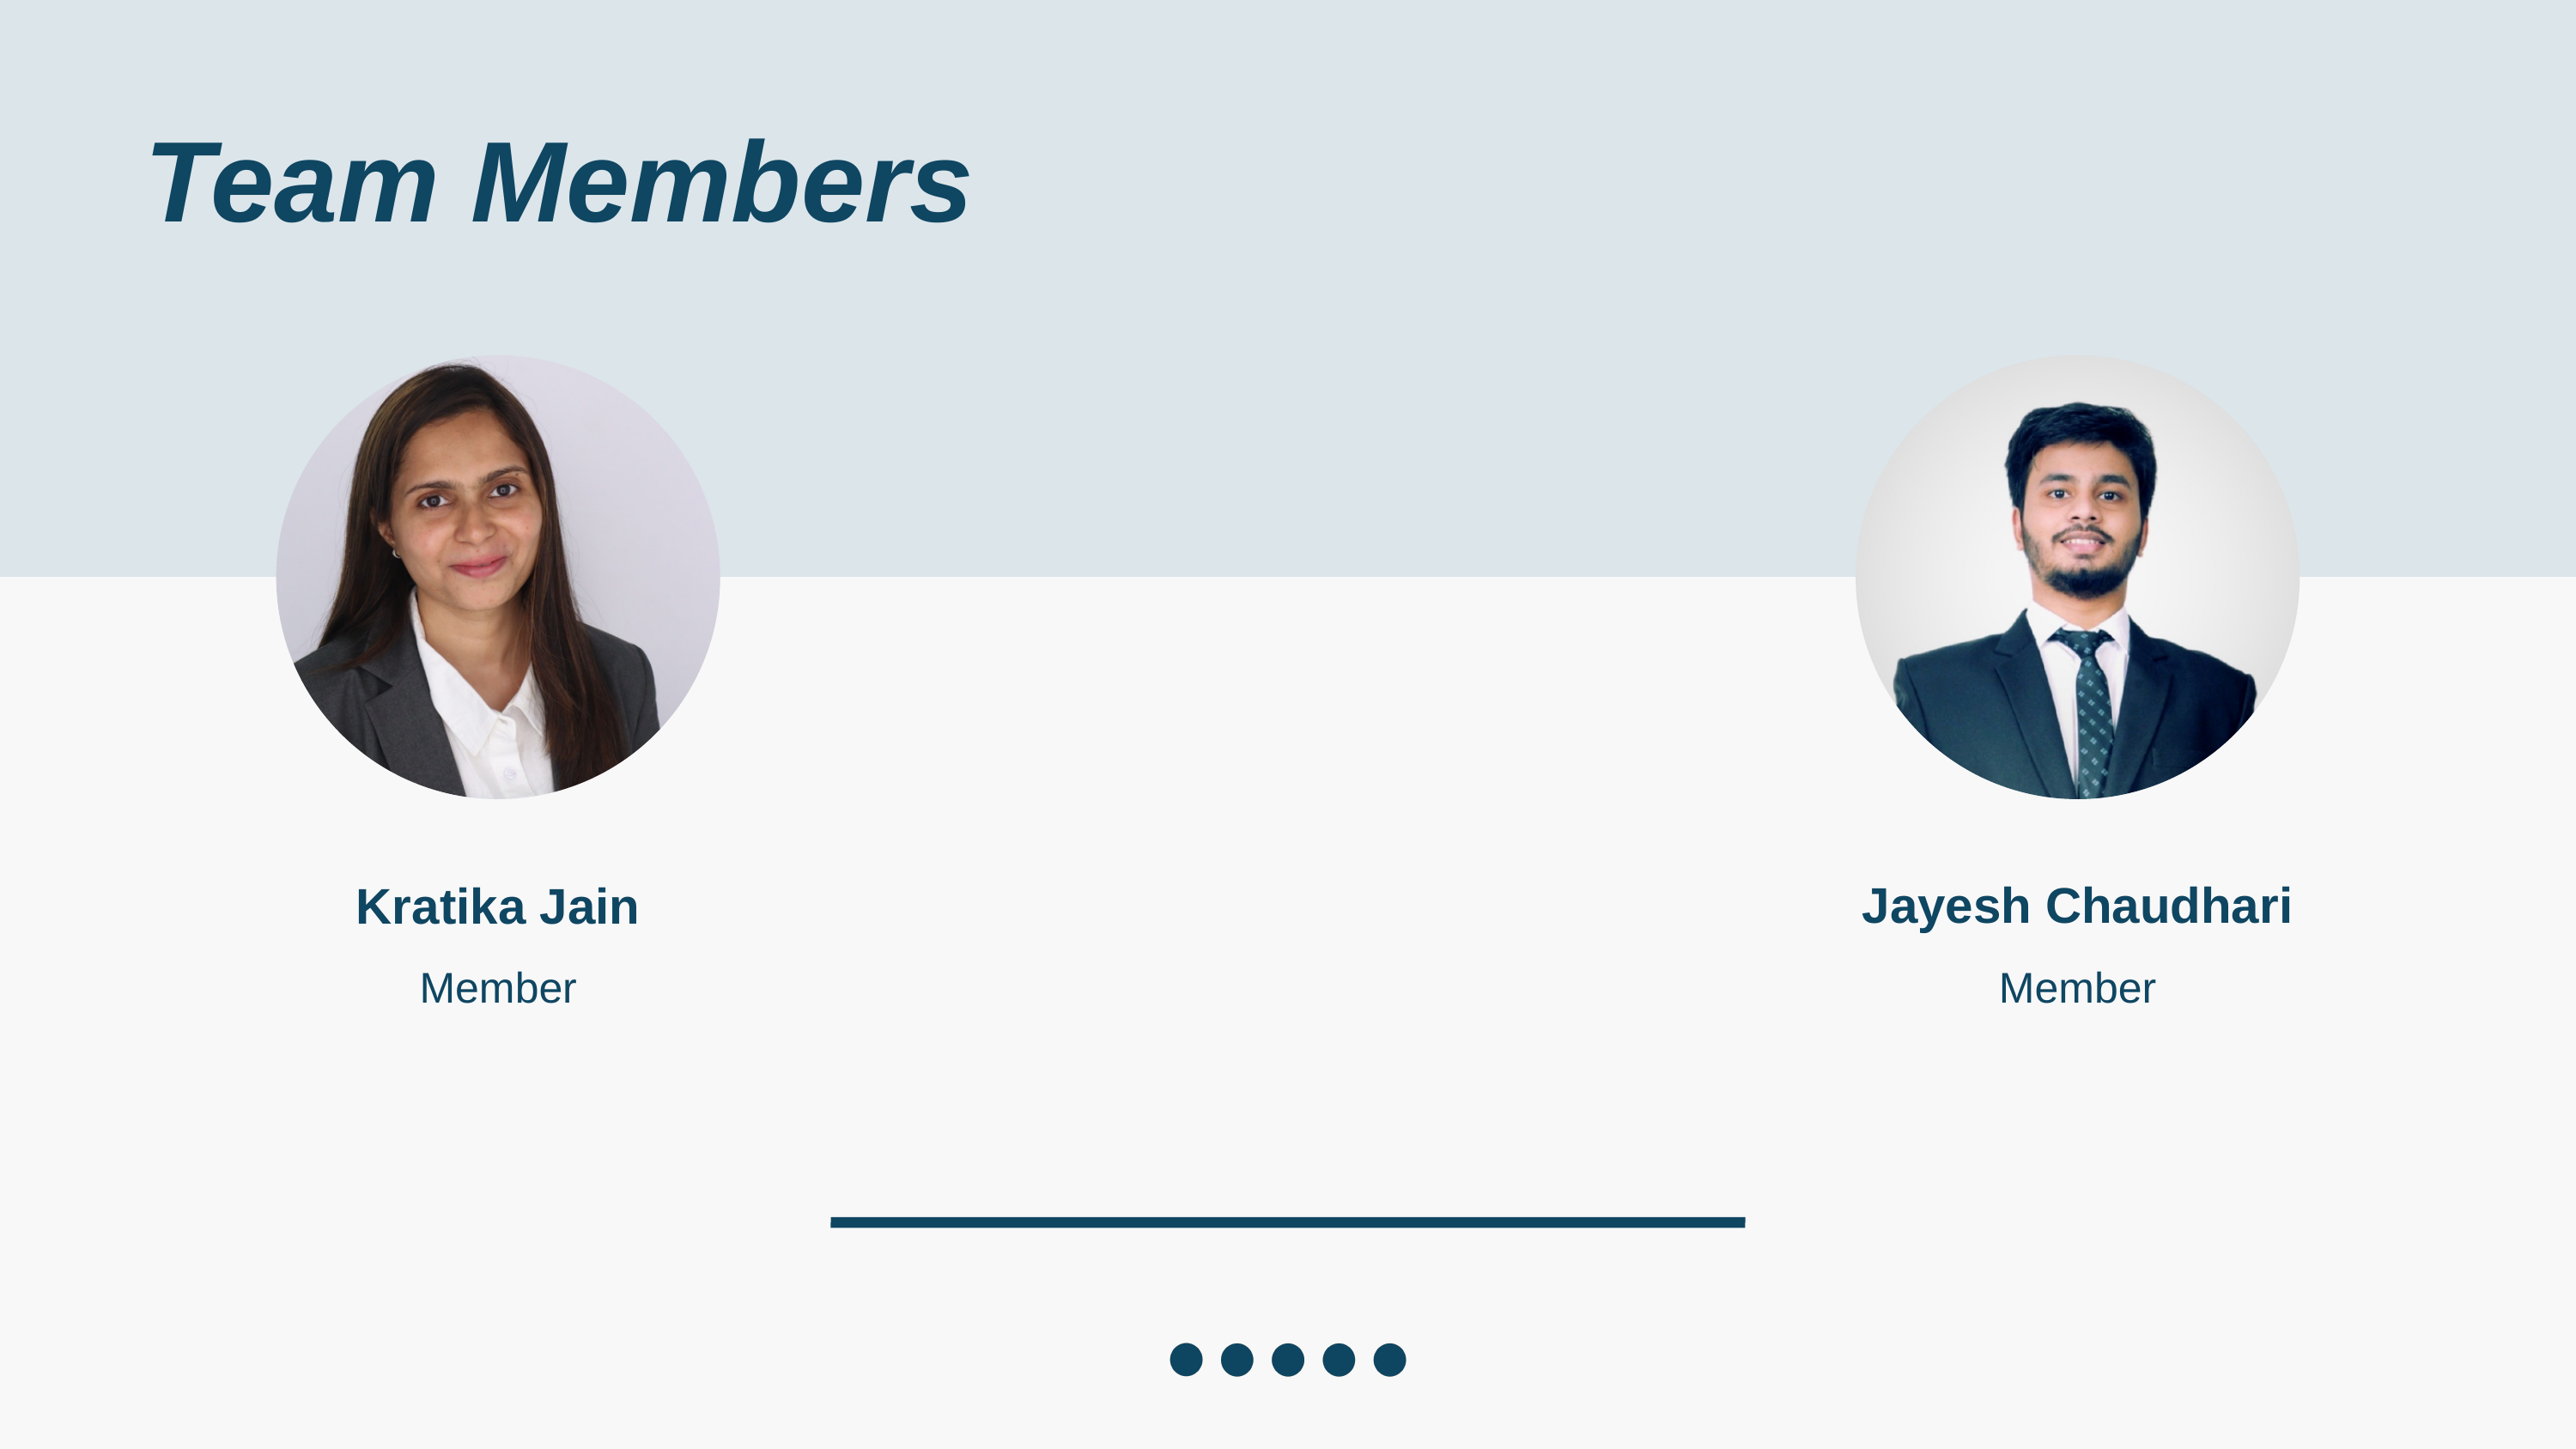

Team Members

Jayesh Chaudhari
Kratika Jain
Member
Member